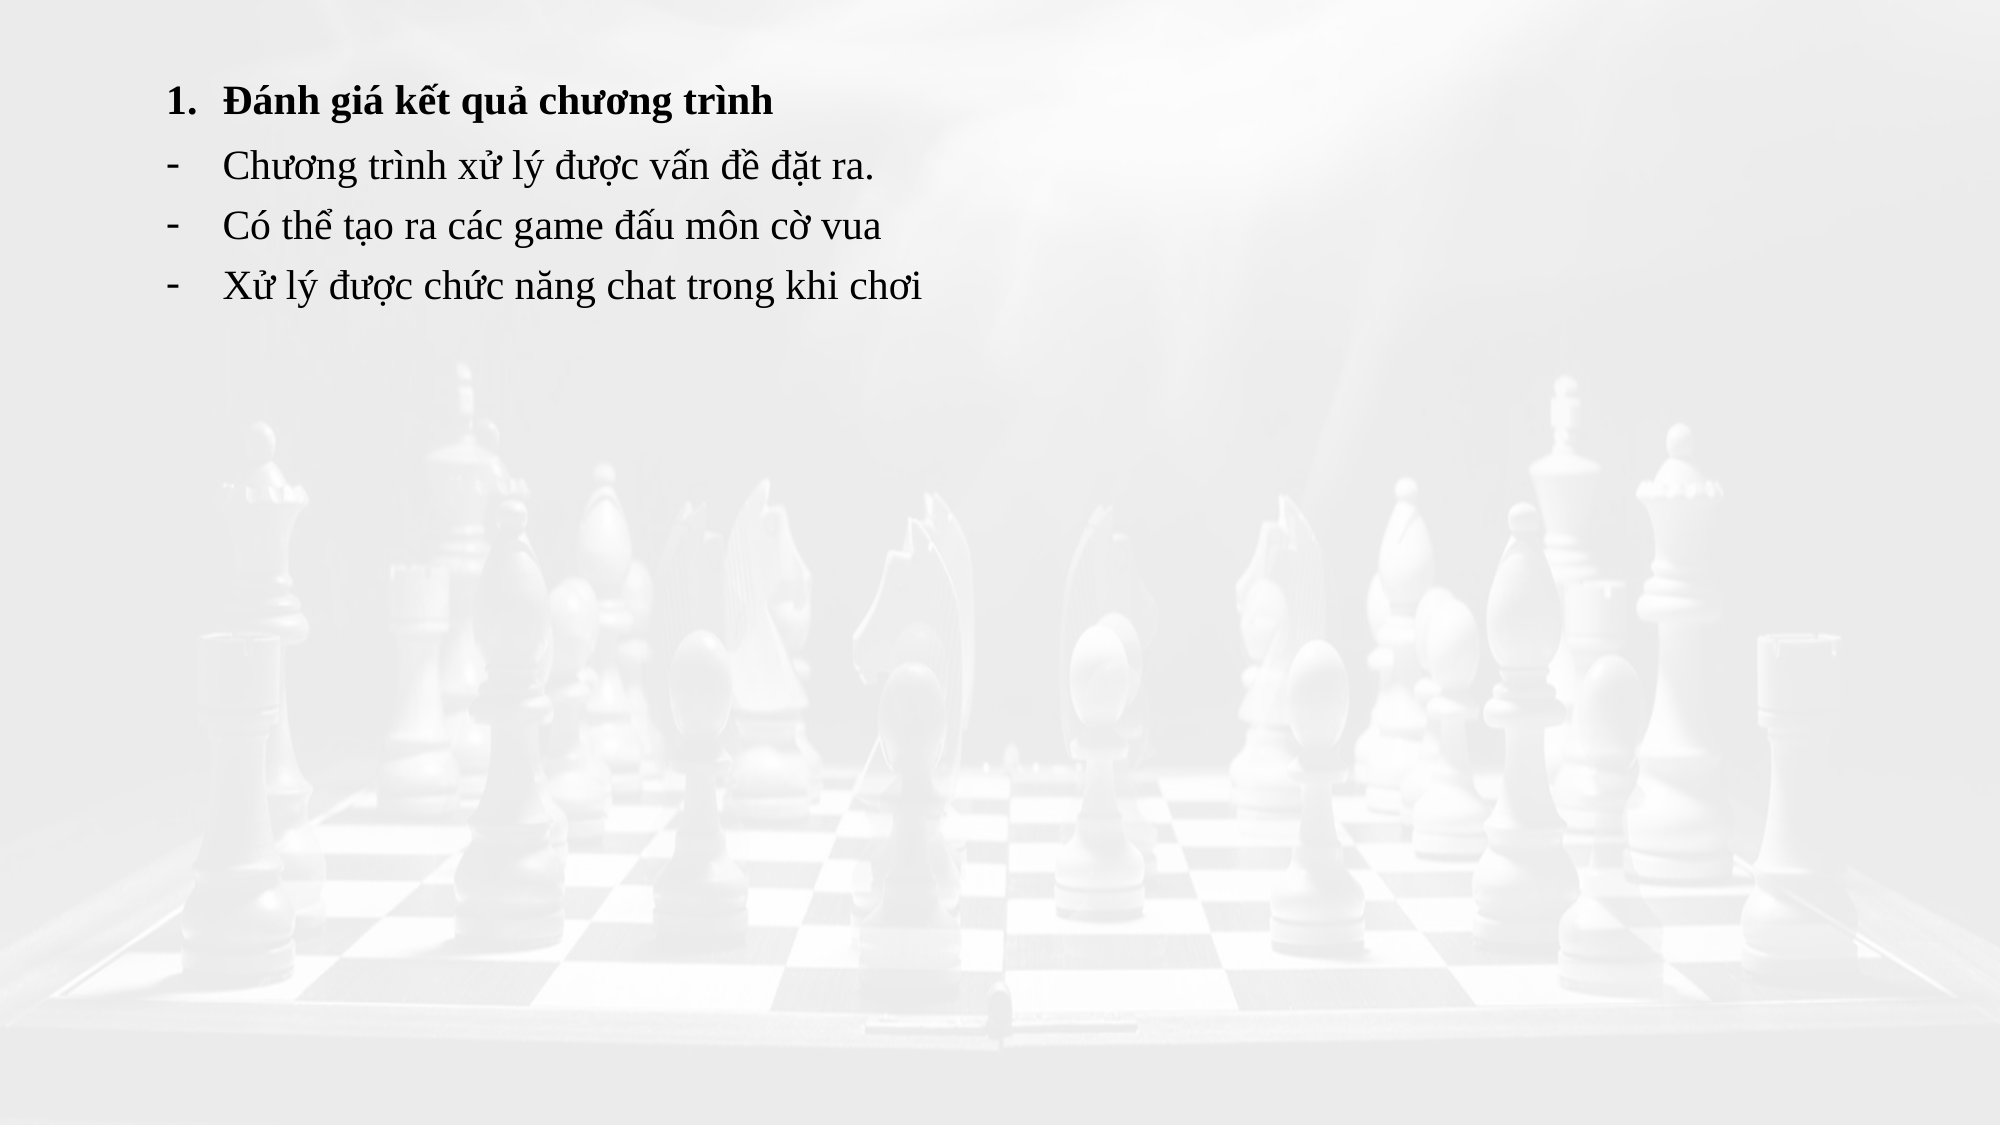

Đánh giá kết quả chương trình
Chương trình xử lý được vấn đề đặt ra.
Có thể tạo ra các game đấu môn cờ vua
Xử lý được chức năng chat trong khi chơi